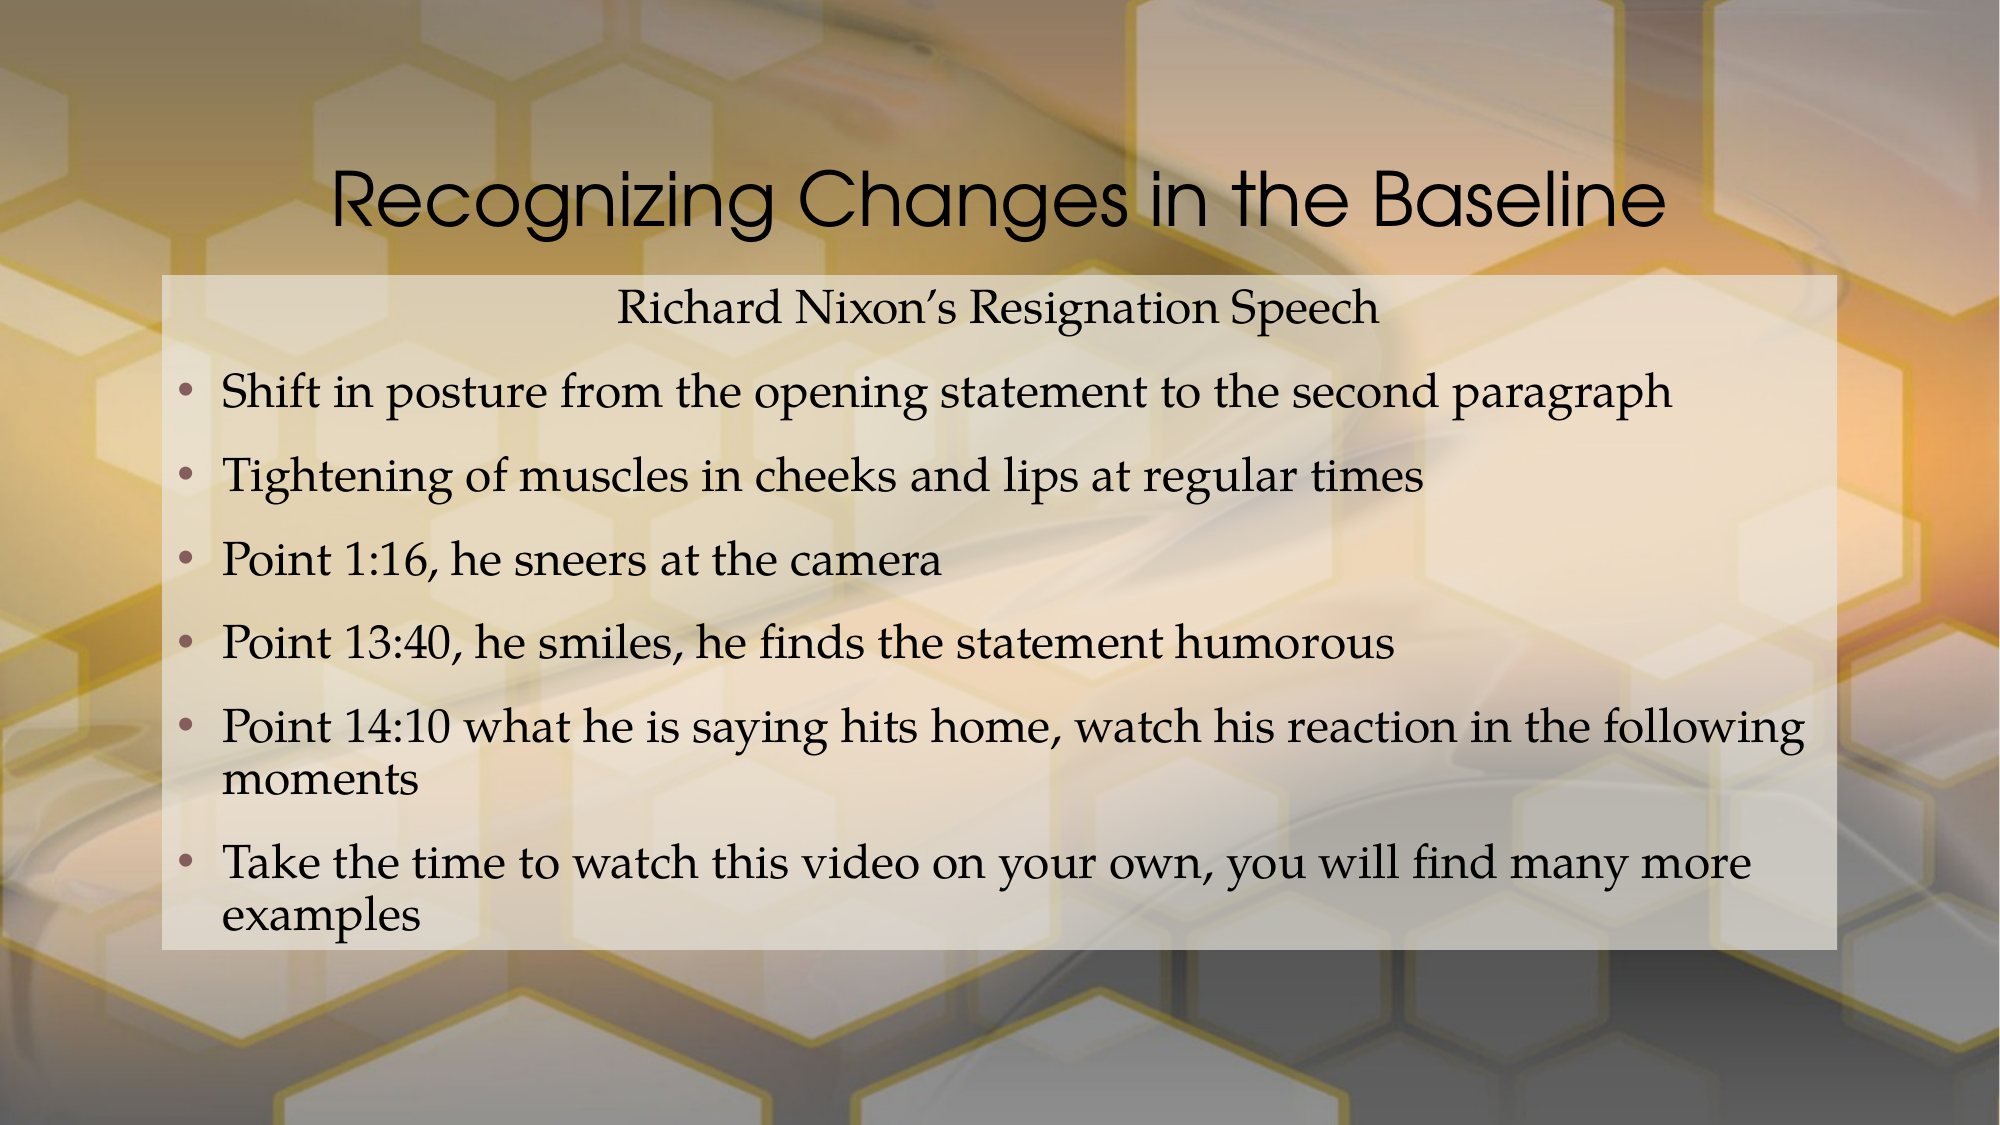

# Recognizing Changes in the Baseline
Richard Nixon’s Resignation Speech
Shift in posture from the opening statement to the second paragraph
Tightening of muscles in cheeks and lips at regular times
Point 1:16, he sneers at the camera
Point 13:40, he smiles, he finds the statement humorous
Point 14:10 what he is saying hits home, watch his reaction in the following moments
Take the time to watch this video on your own, you will find many more examples